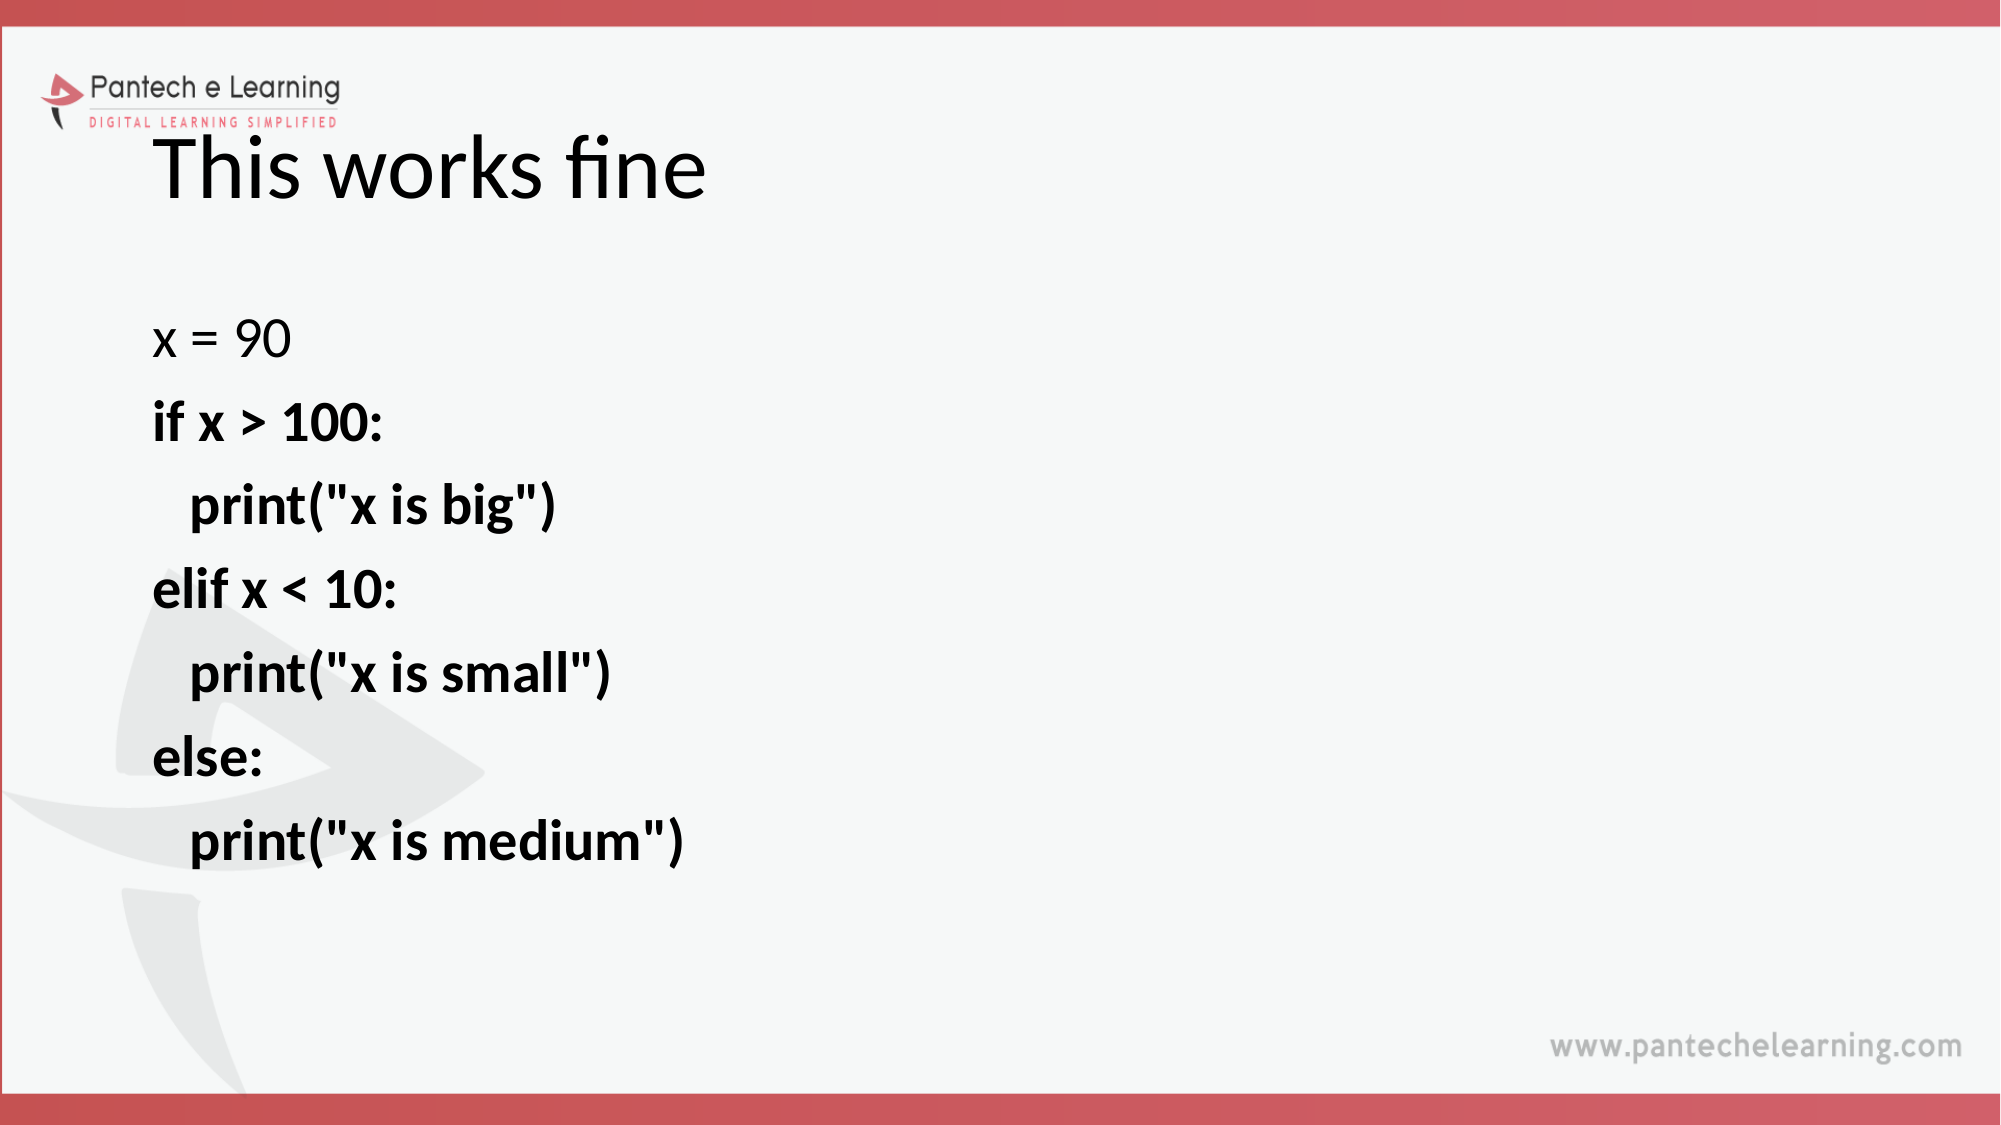

# This works fine
x = 90
if x > 100:
	print("x is big")
elif x < 10:
	print("x is small")
else:
	print("x is medium")